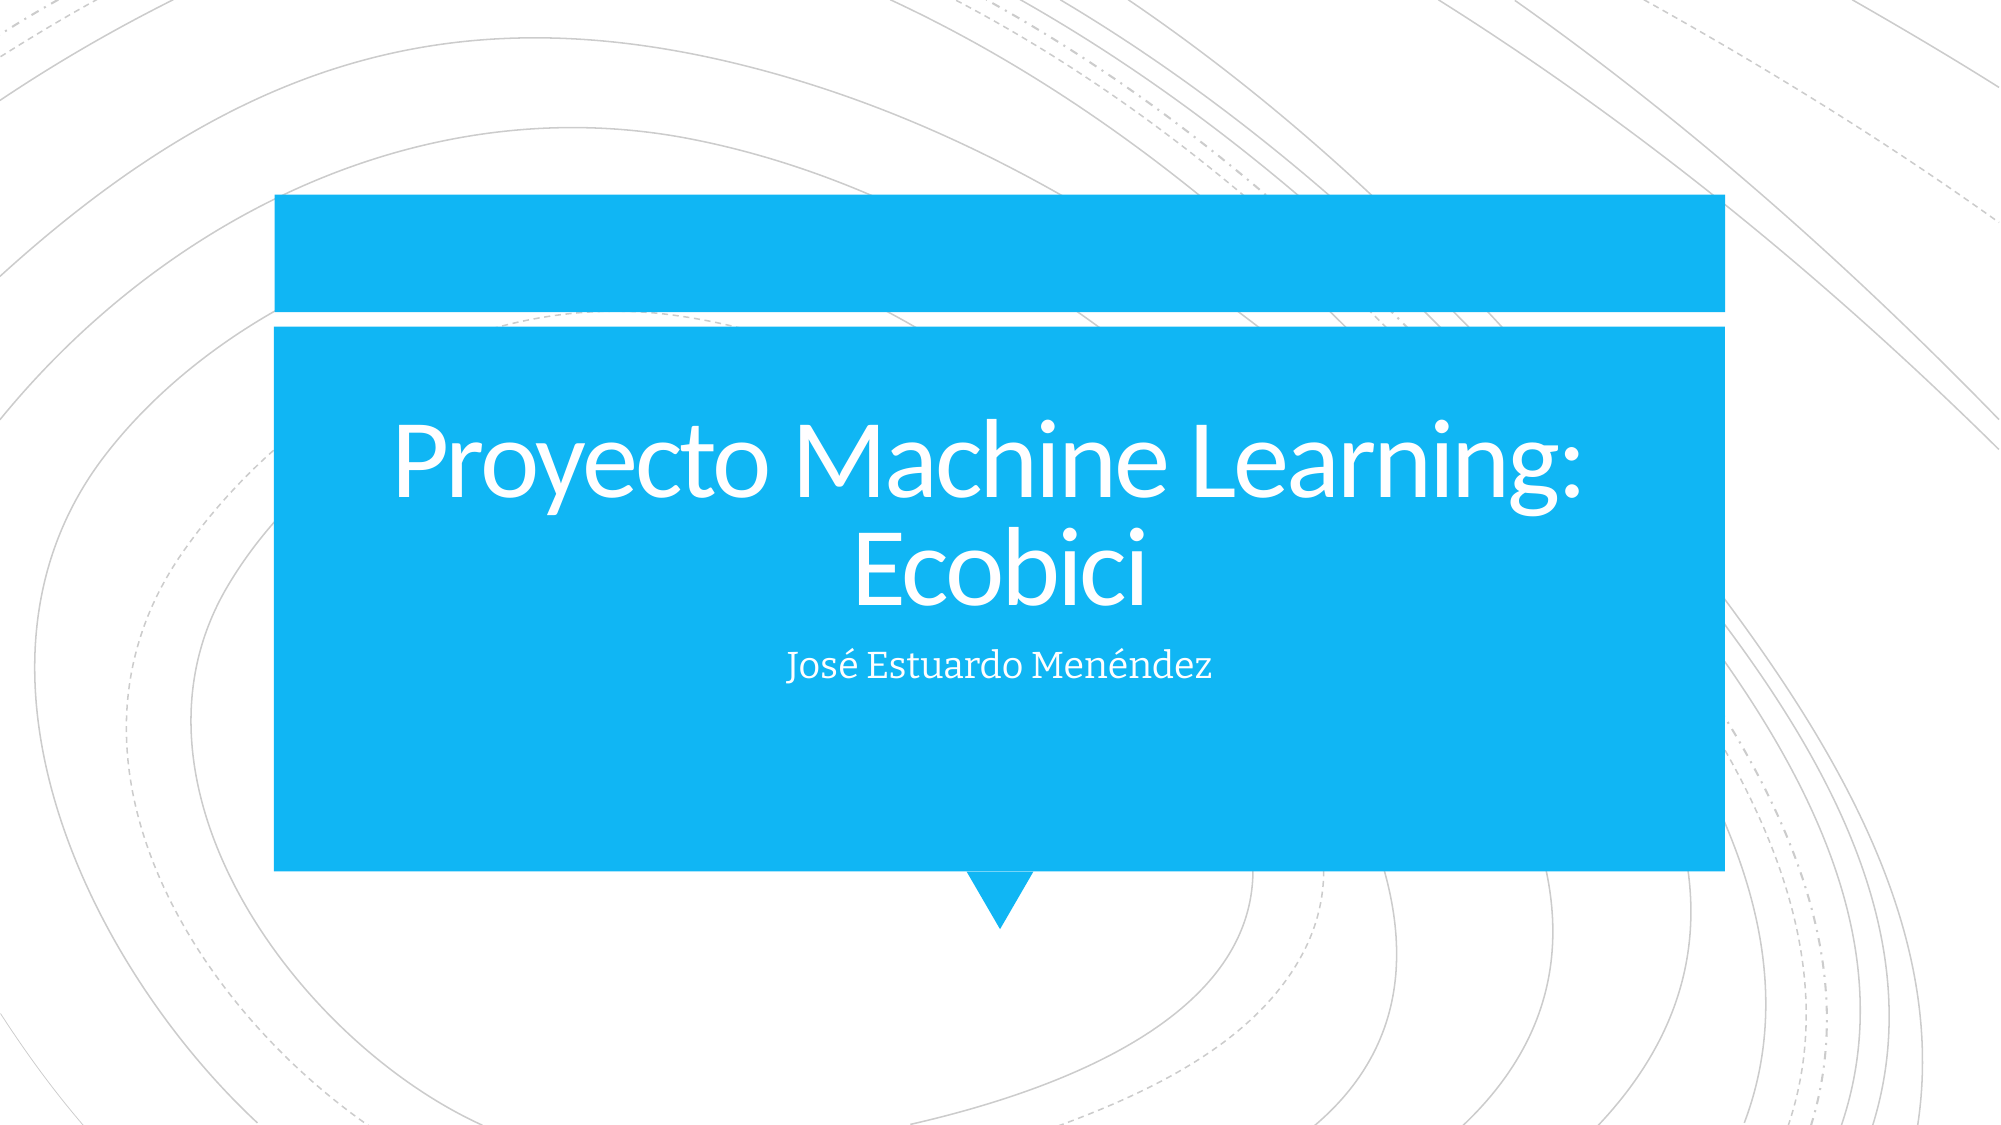

# Proyecto Machine Learning: Ecobici
José Estuardo Menéndez